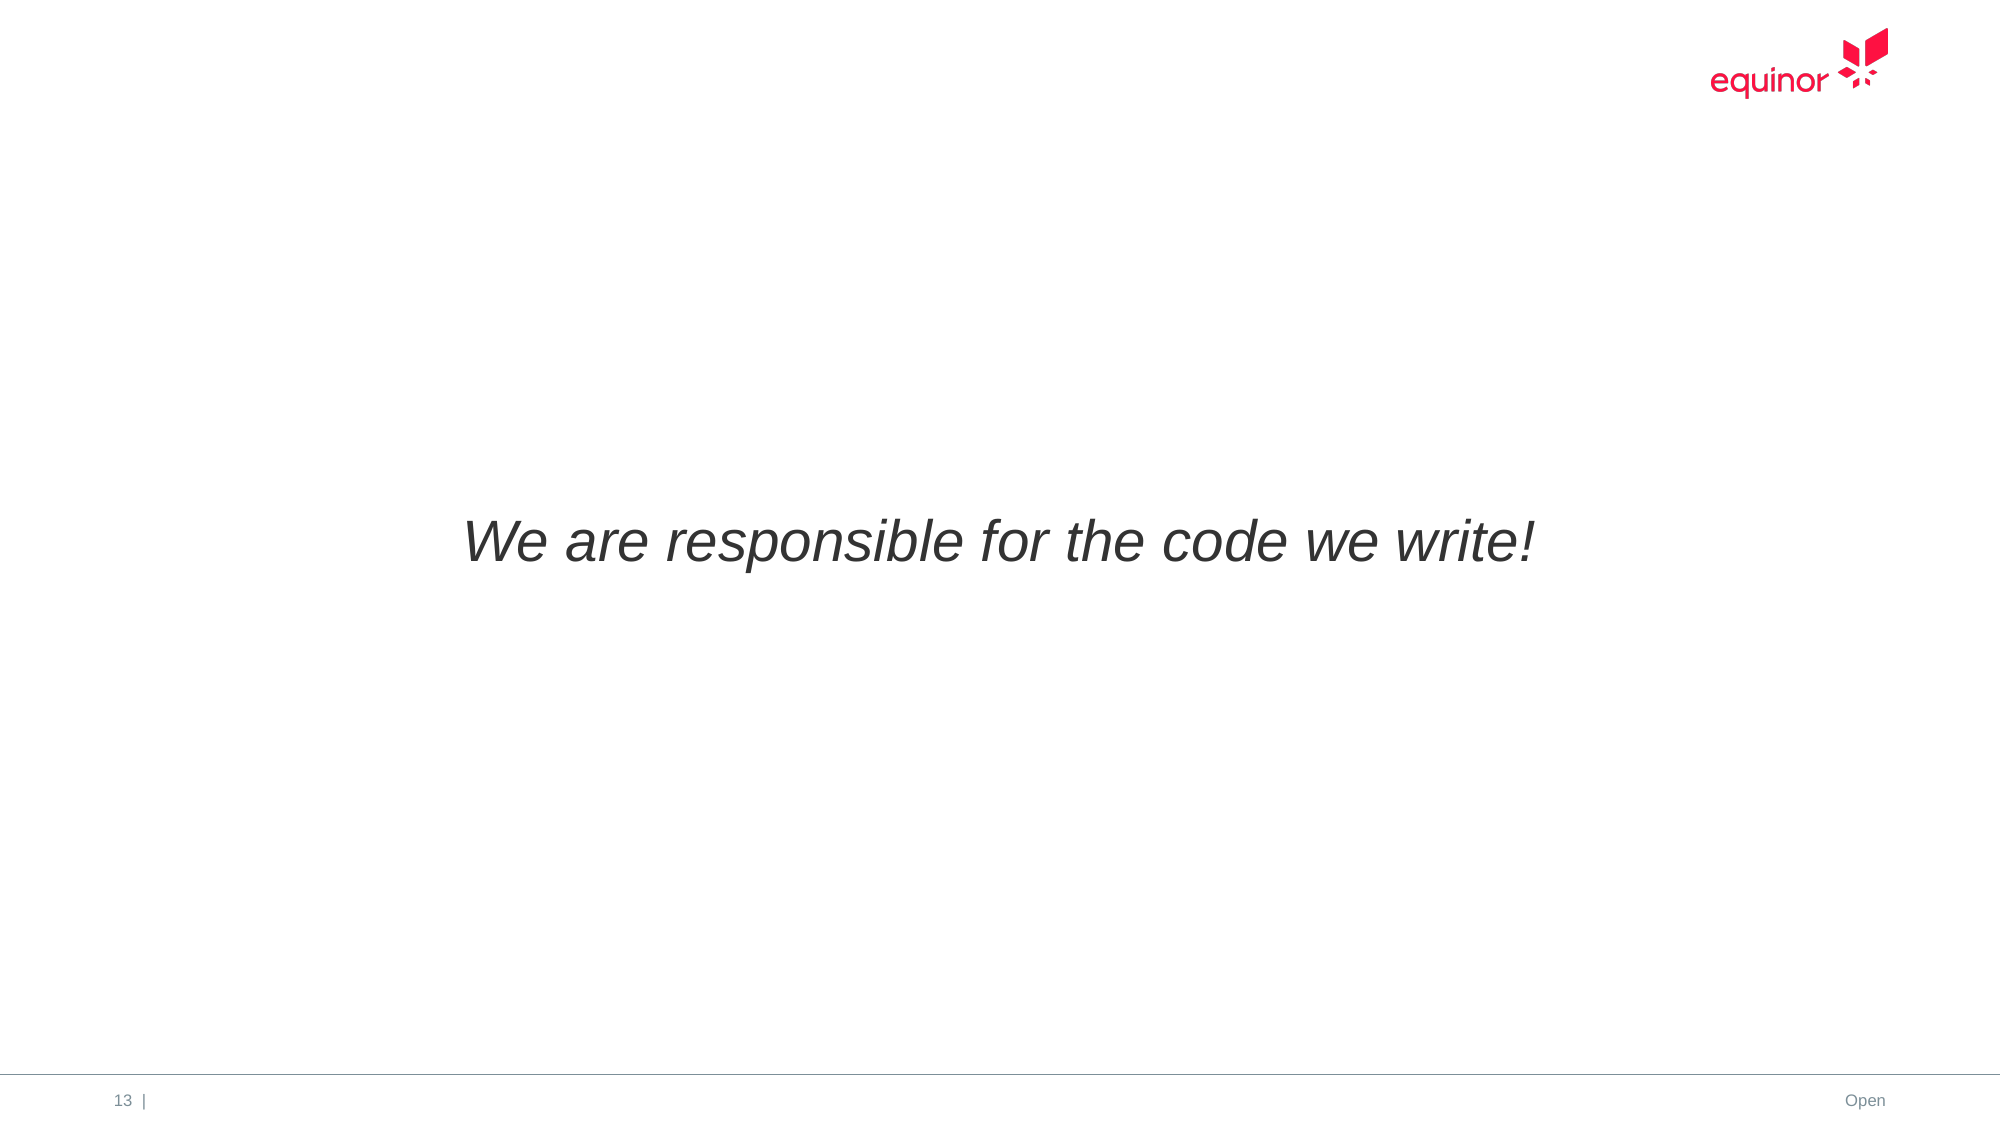

# We are responsible for the code we write!
13  |